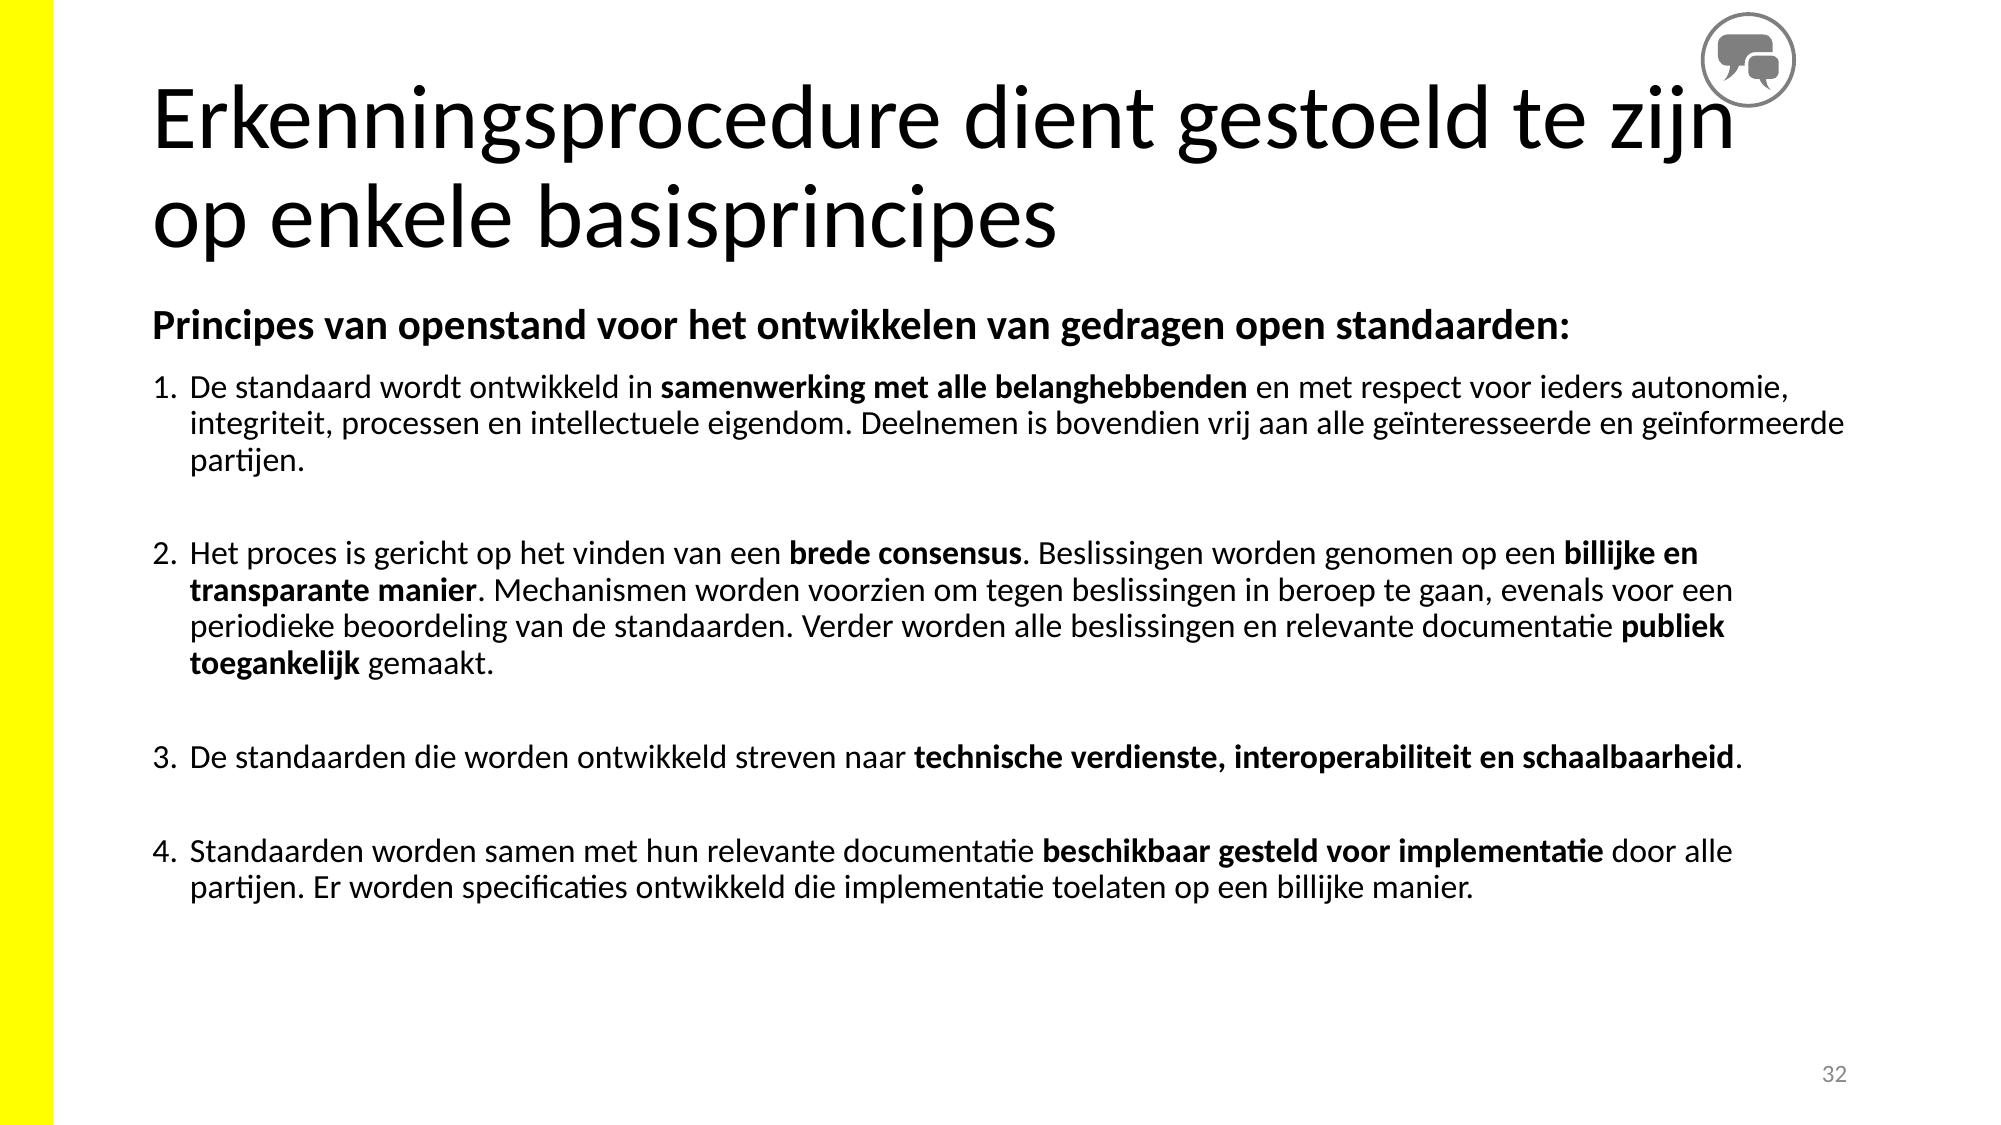

# Erkenningsprocedure dient gestoeld te zijn op enkele basisprincipes
Principes van openstand voor het ontwikkelen van gedragen open standaarden:
De standaard wordt ontwikkeld in samenwerking met alle belanghebbenden en met respect voor ieders autonomie, integriteit, processen en intellectuele eigendom. Deelnemen is bovendien vrij aan alle geïnteresseerde en geïnformeerde partijen.
Het proces is gericht op het vinden van een brede consensus. Beslissingen worden genomen op een billijke en transparante manier. Mechanismen worden voorzien om tegen beslissingen in beroep te gaan, evenals voor een periodieke beoordeling van de standaarden. Verder worden alle beslissingen en relevante documentatie publiek toegankelijk gemaakt.
De standaarden die worden ontwikkeld streven naar technische verdienste, interoperabiliteit en schaalbaarheid.
Standaarden worden samen met hun relevante documentatie beschikbaar gesteld voor implementatie door alle partijen. Er worden specificaties ontwikkeld die implementatie toelaten op een billijke manier.
32